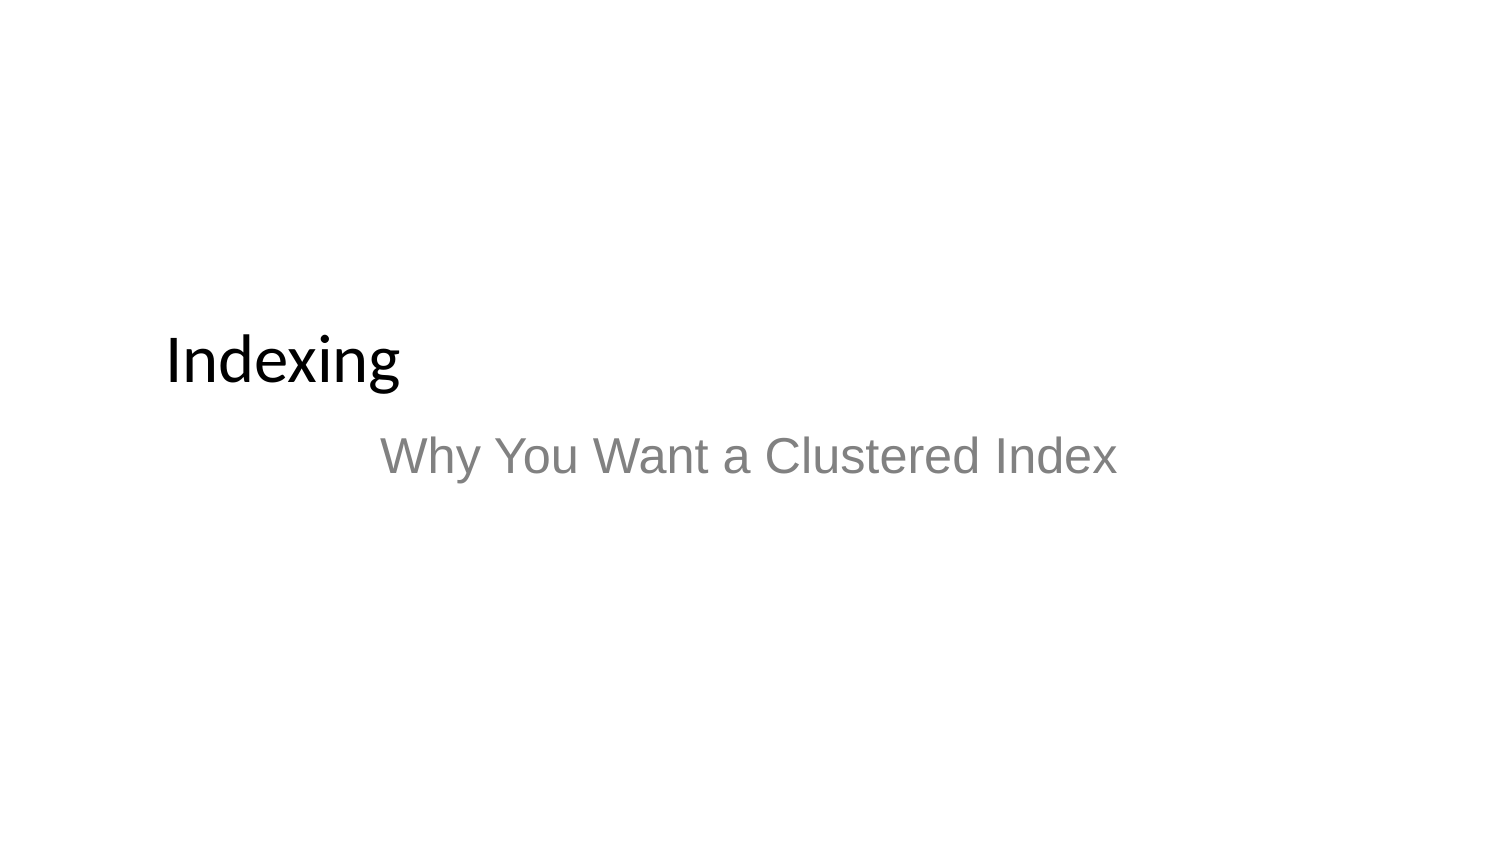

# Indexing
Why You Want a Clustered Index